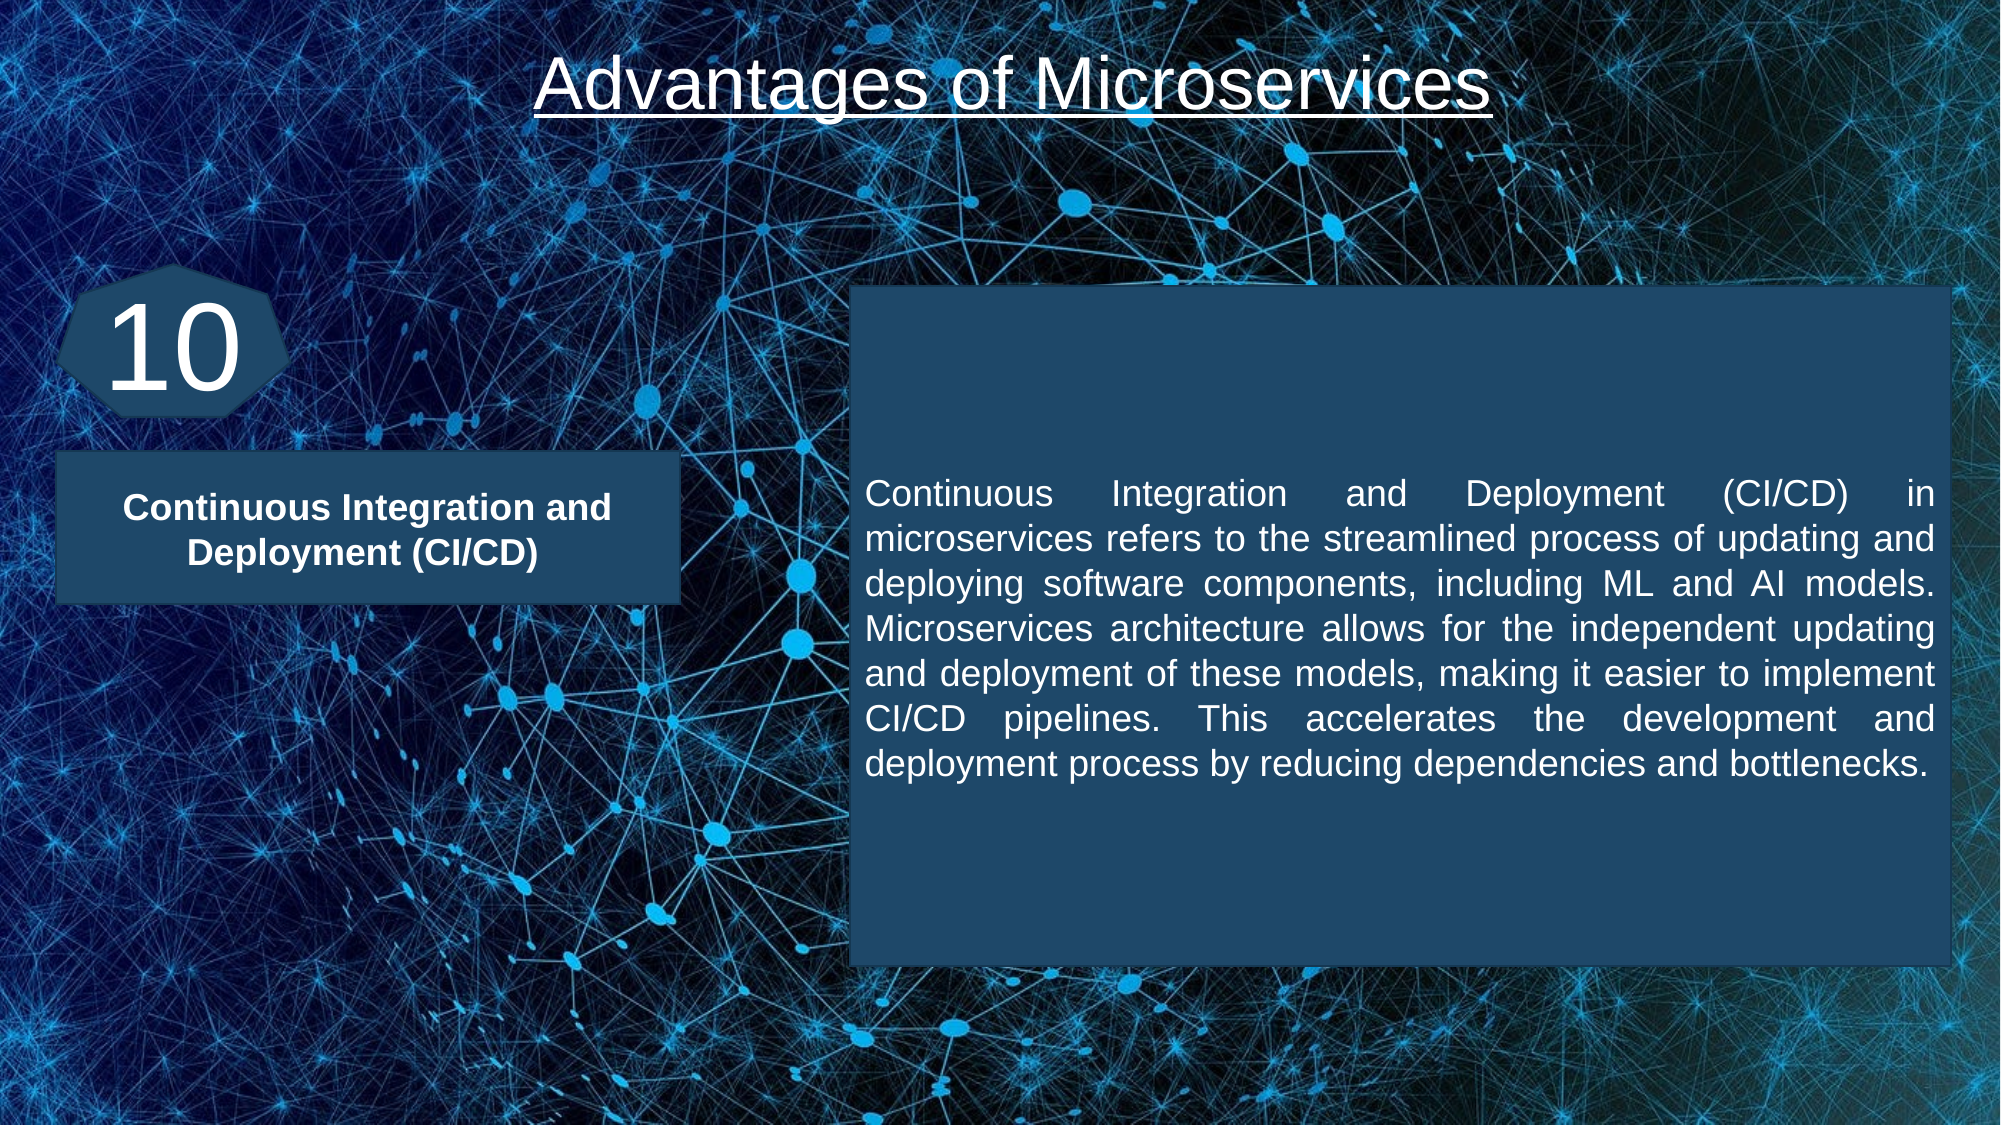

Advantages of Microservices
10
Continuous Integration and Deployment (CI/CD) in microservices refers to the streamlined process of updating and deploying software components, including ML and AI models. Microservices architecture allows for the independent updating and deployment of these models, making it easier to implement CI/CD pipelines. This accelerates the development and deployment process by reducing dependencies and bottlenecks.
Continuous Integration and Deployment (CI/CD)